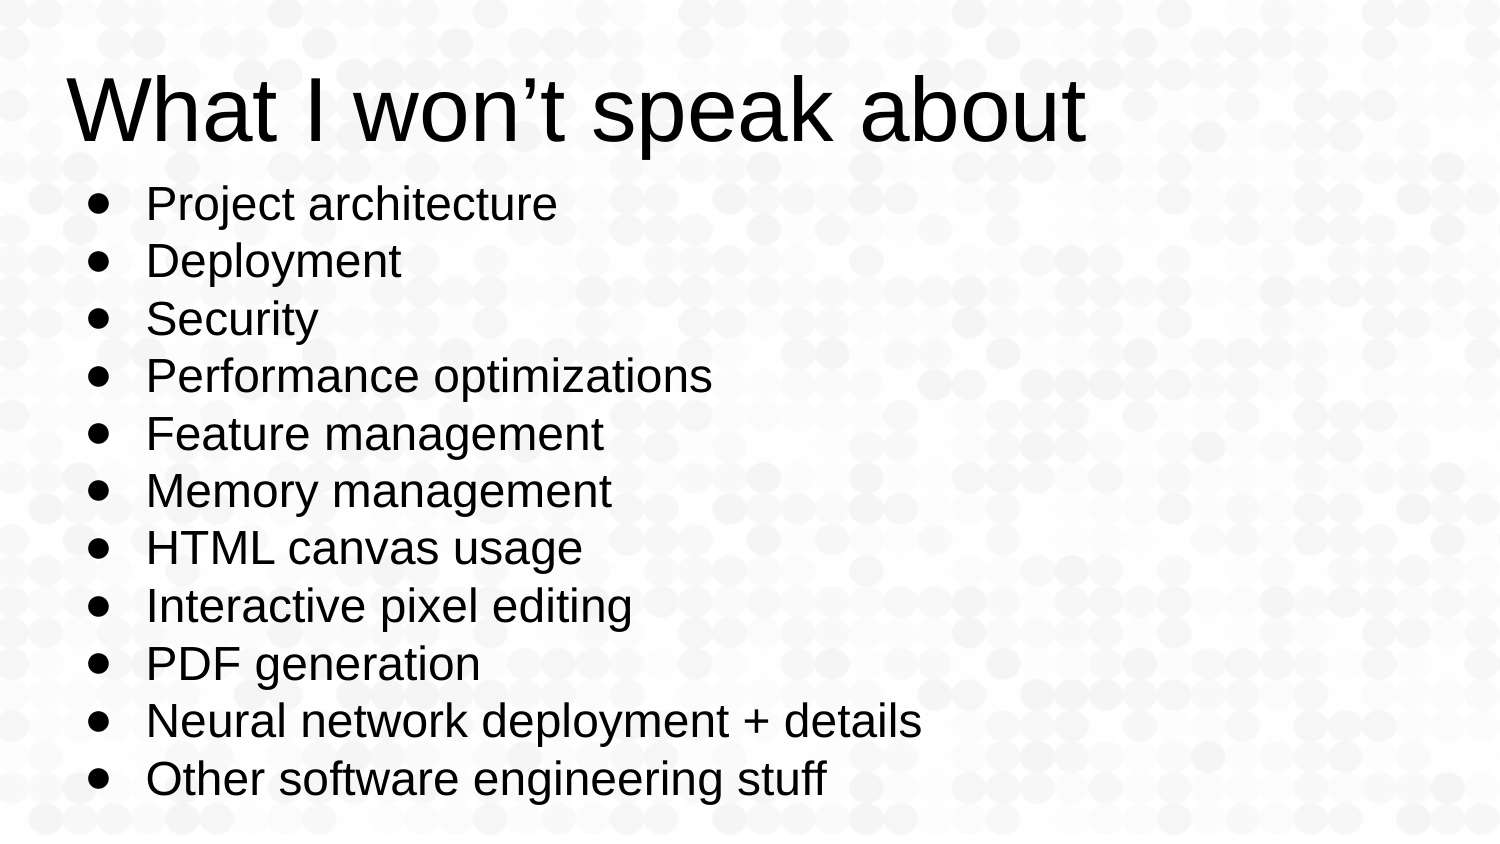

# What I won’t speak about
Project architecture
Deployment
Security
Performance optimizations
Feature management
Memory management
HTML canvas usage
Interactive pixel editing
PDF generation
Neural network deployment + details
Other software engineering stuff